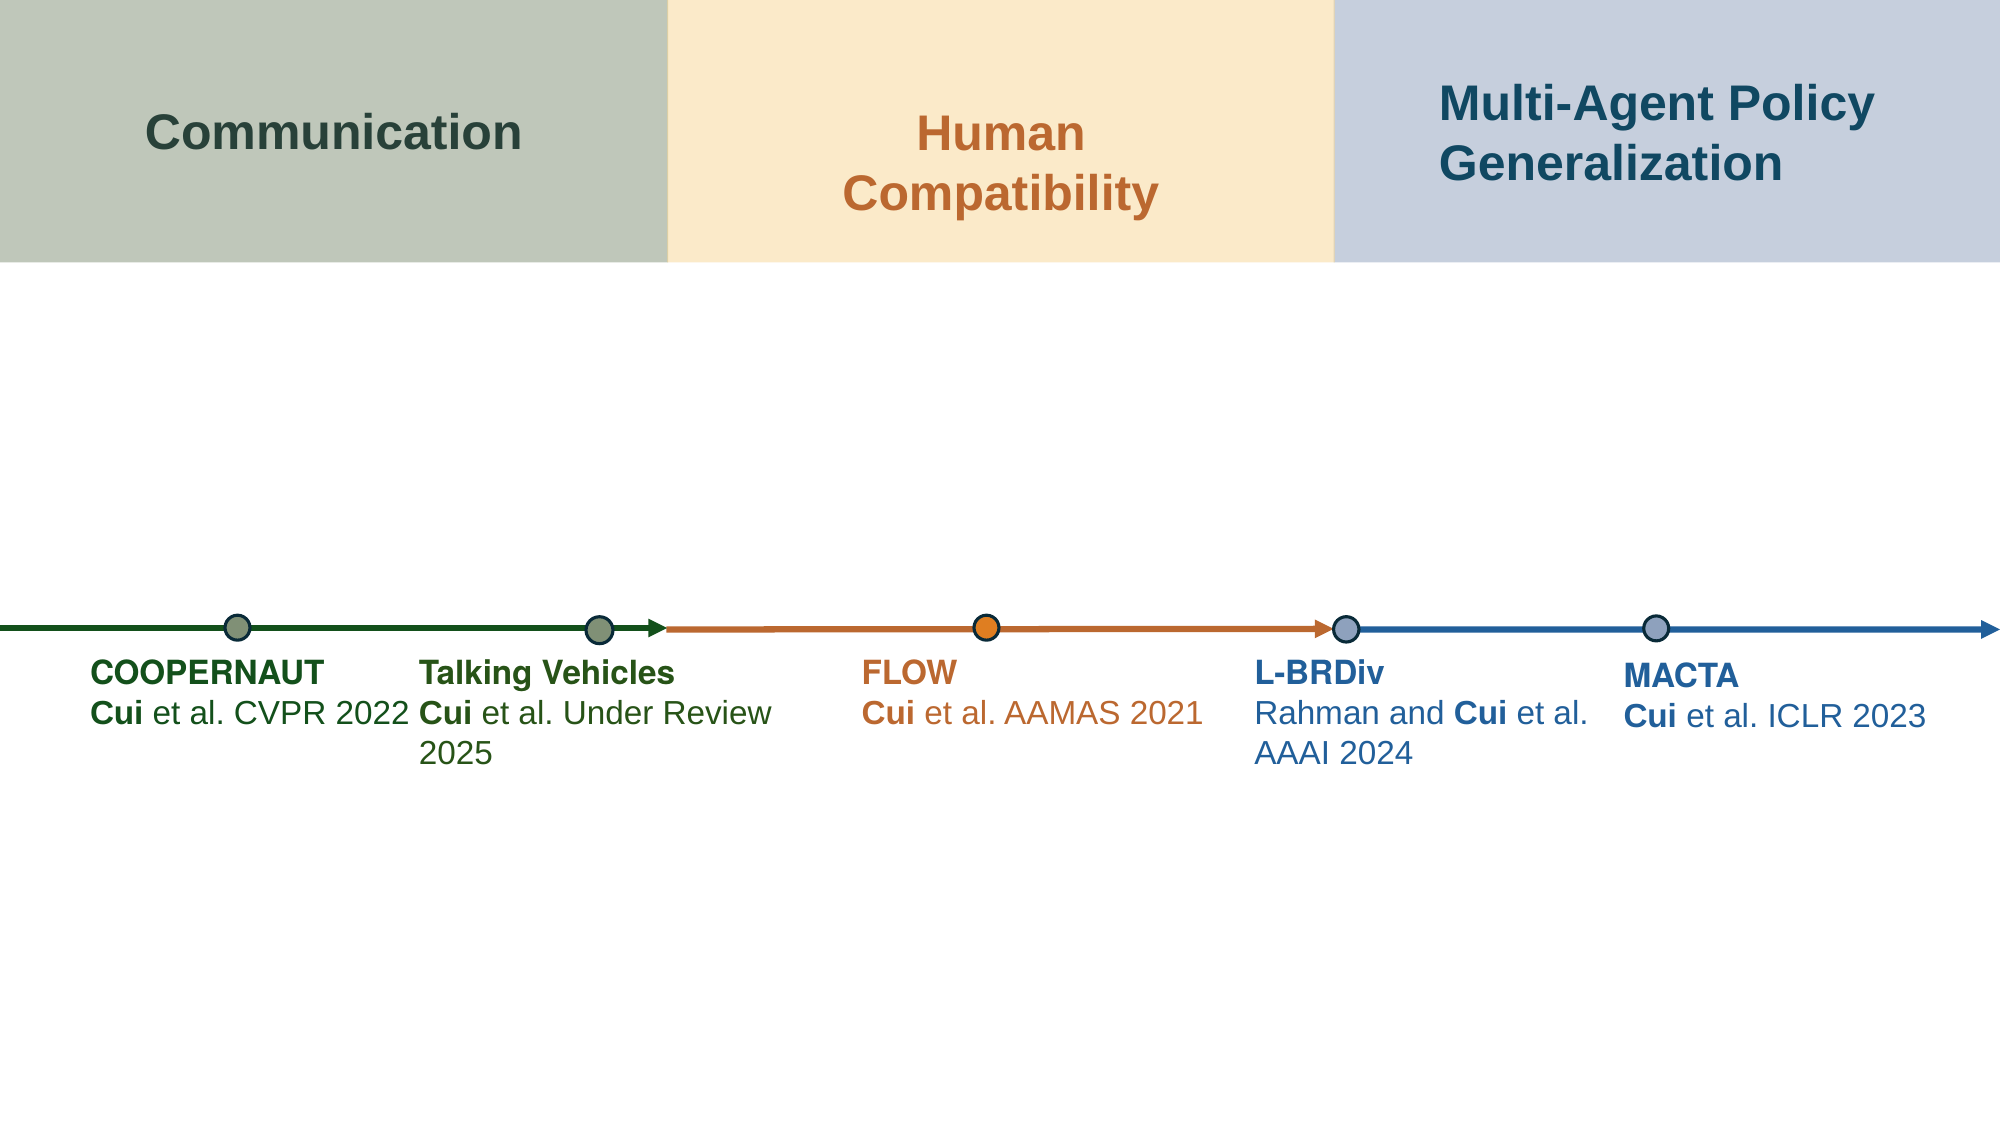

Multi-Agent Policy Generalization
Communication
Human Compatibility

COOPERNAUT
Cui et al. CVPR 2022
Talking Vehicles
Cui et al. Under Review 2025
FLOW
Cui et al. AAMAS 2021
L-BRDiv
Rahman and Cui et al. AAAI 2024
MACTA
Cui et al. ICLR 2023